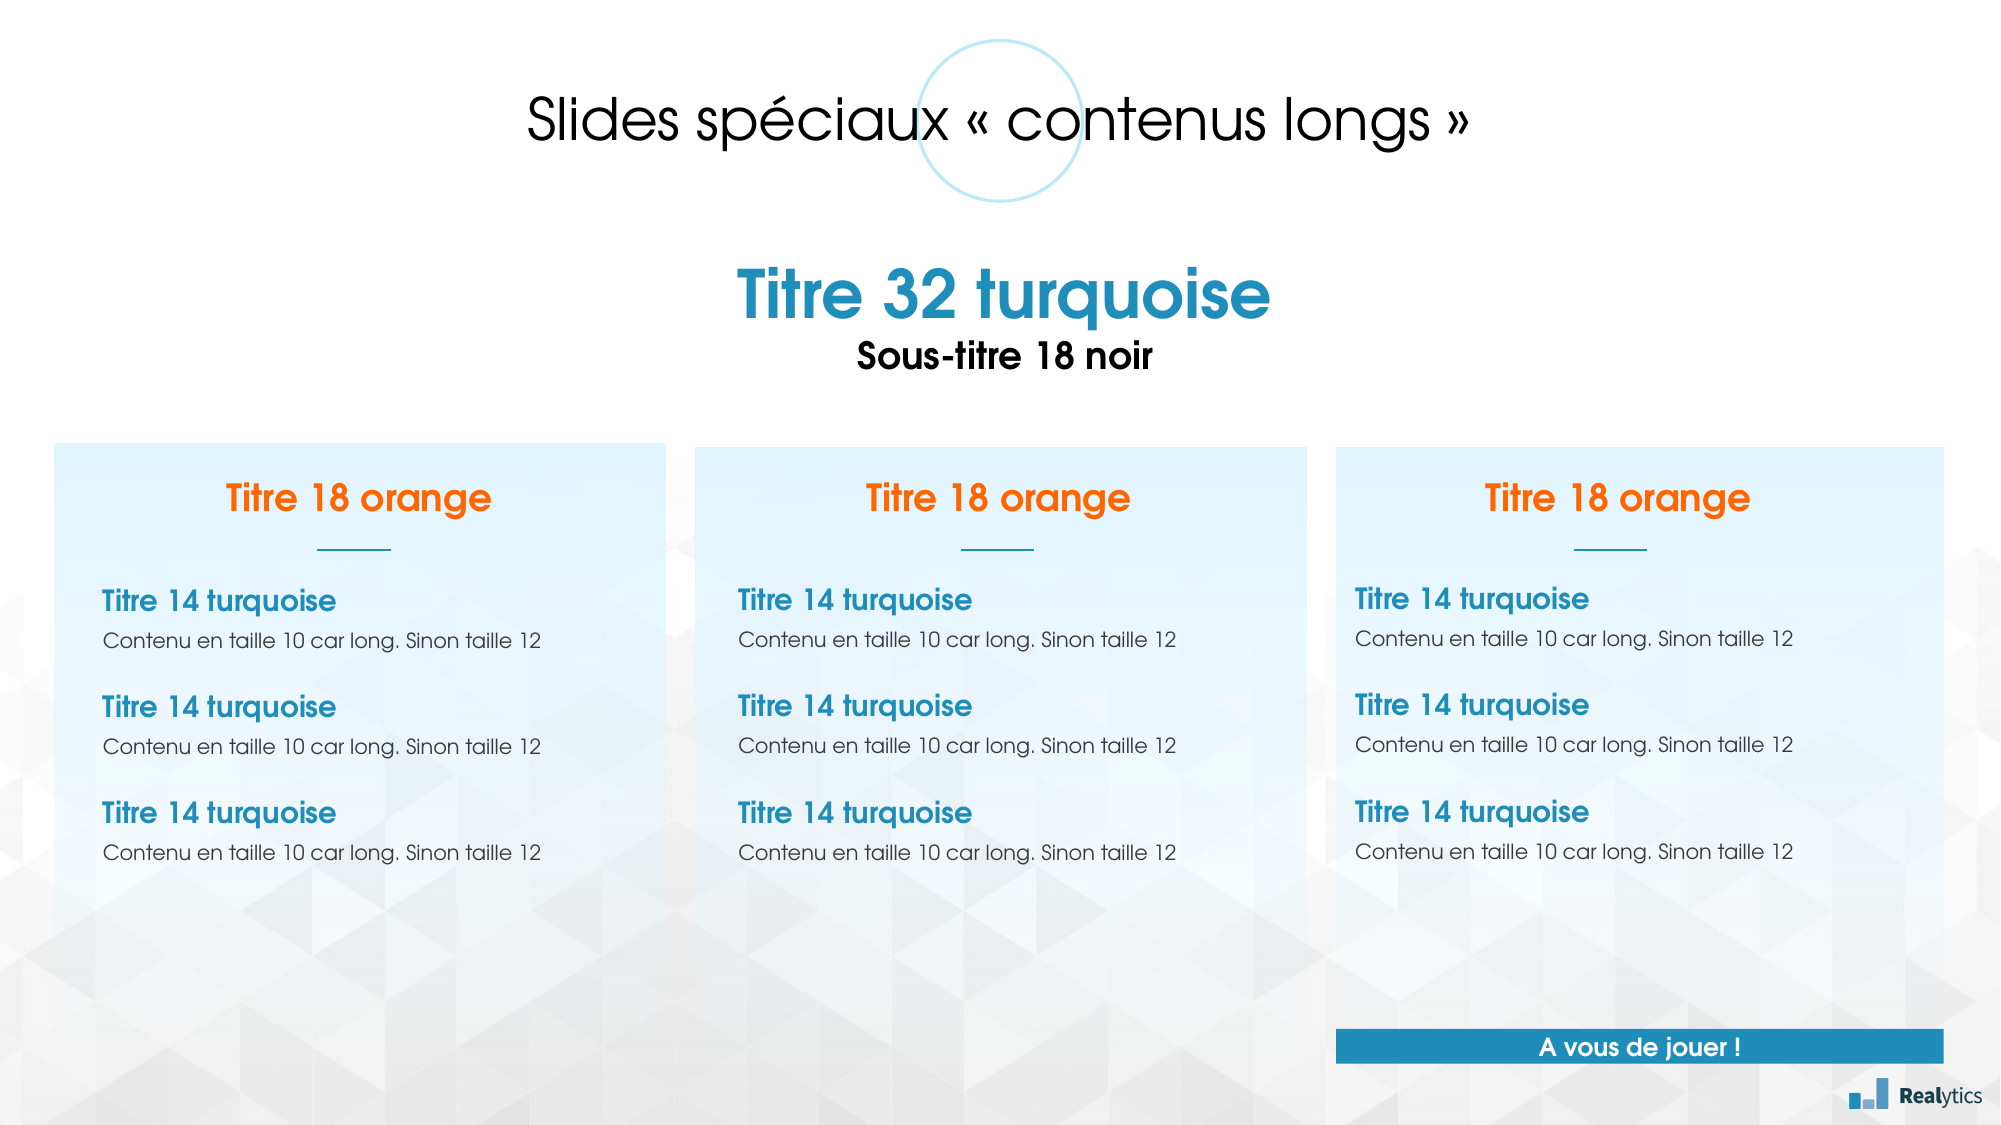

# Slides spéciaux « contenus longs »
Titre 32 turquoise
Sous-titre 18 noir

Titre 18 orange
Titre 18 orange
Titre 18 orange
Titre 14 turquoise
Contenu en taille 10 car long. Sinon taille 12

Titre 14 turquoise
Contenu en taille 10 car long. Sinon taille 12

Titre 14 turquoise
Contenu en taille 10 car long. Sinon taille 12

Titre 14 turquoise
Contenu en taille 10 car long. Sinon taille 12

Titre 14 turquoise
Contenu en taille 10 car long. Sinon taille 12

Titre 14 turquoise
Contenu en taille 10 car long. Sinon taille 12
Titre 14 turquoise
Contenu en taille 10 car long. Sinon taille 12

Titre 14 turquoise
Contenu en taille 10 car long. Sinon taille 12

Titre 14 turquoise
Contenu en taille 10 car long. Sinon taille 12
A vous de jouer !